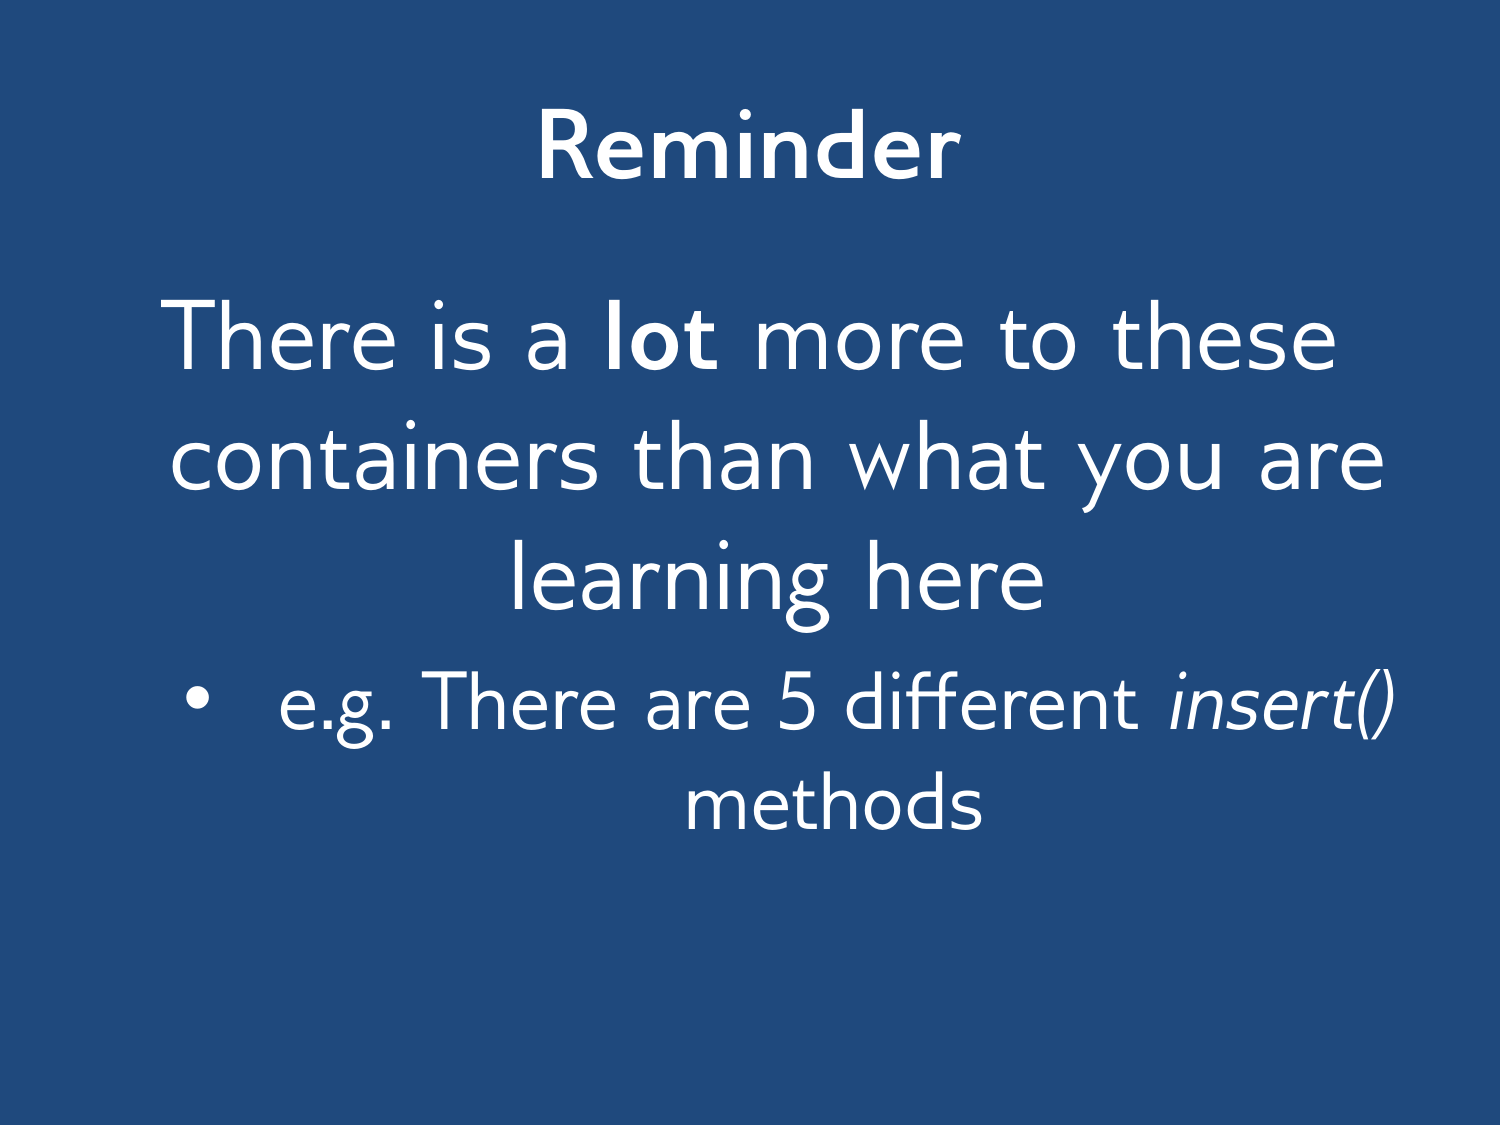

# Reminder
There is a lot more to these containers than what you are learning here
e.g. There are 5 different insert() methods